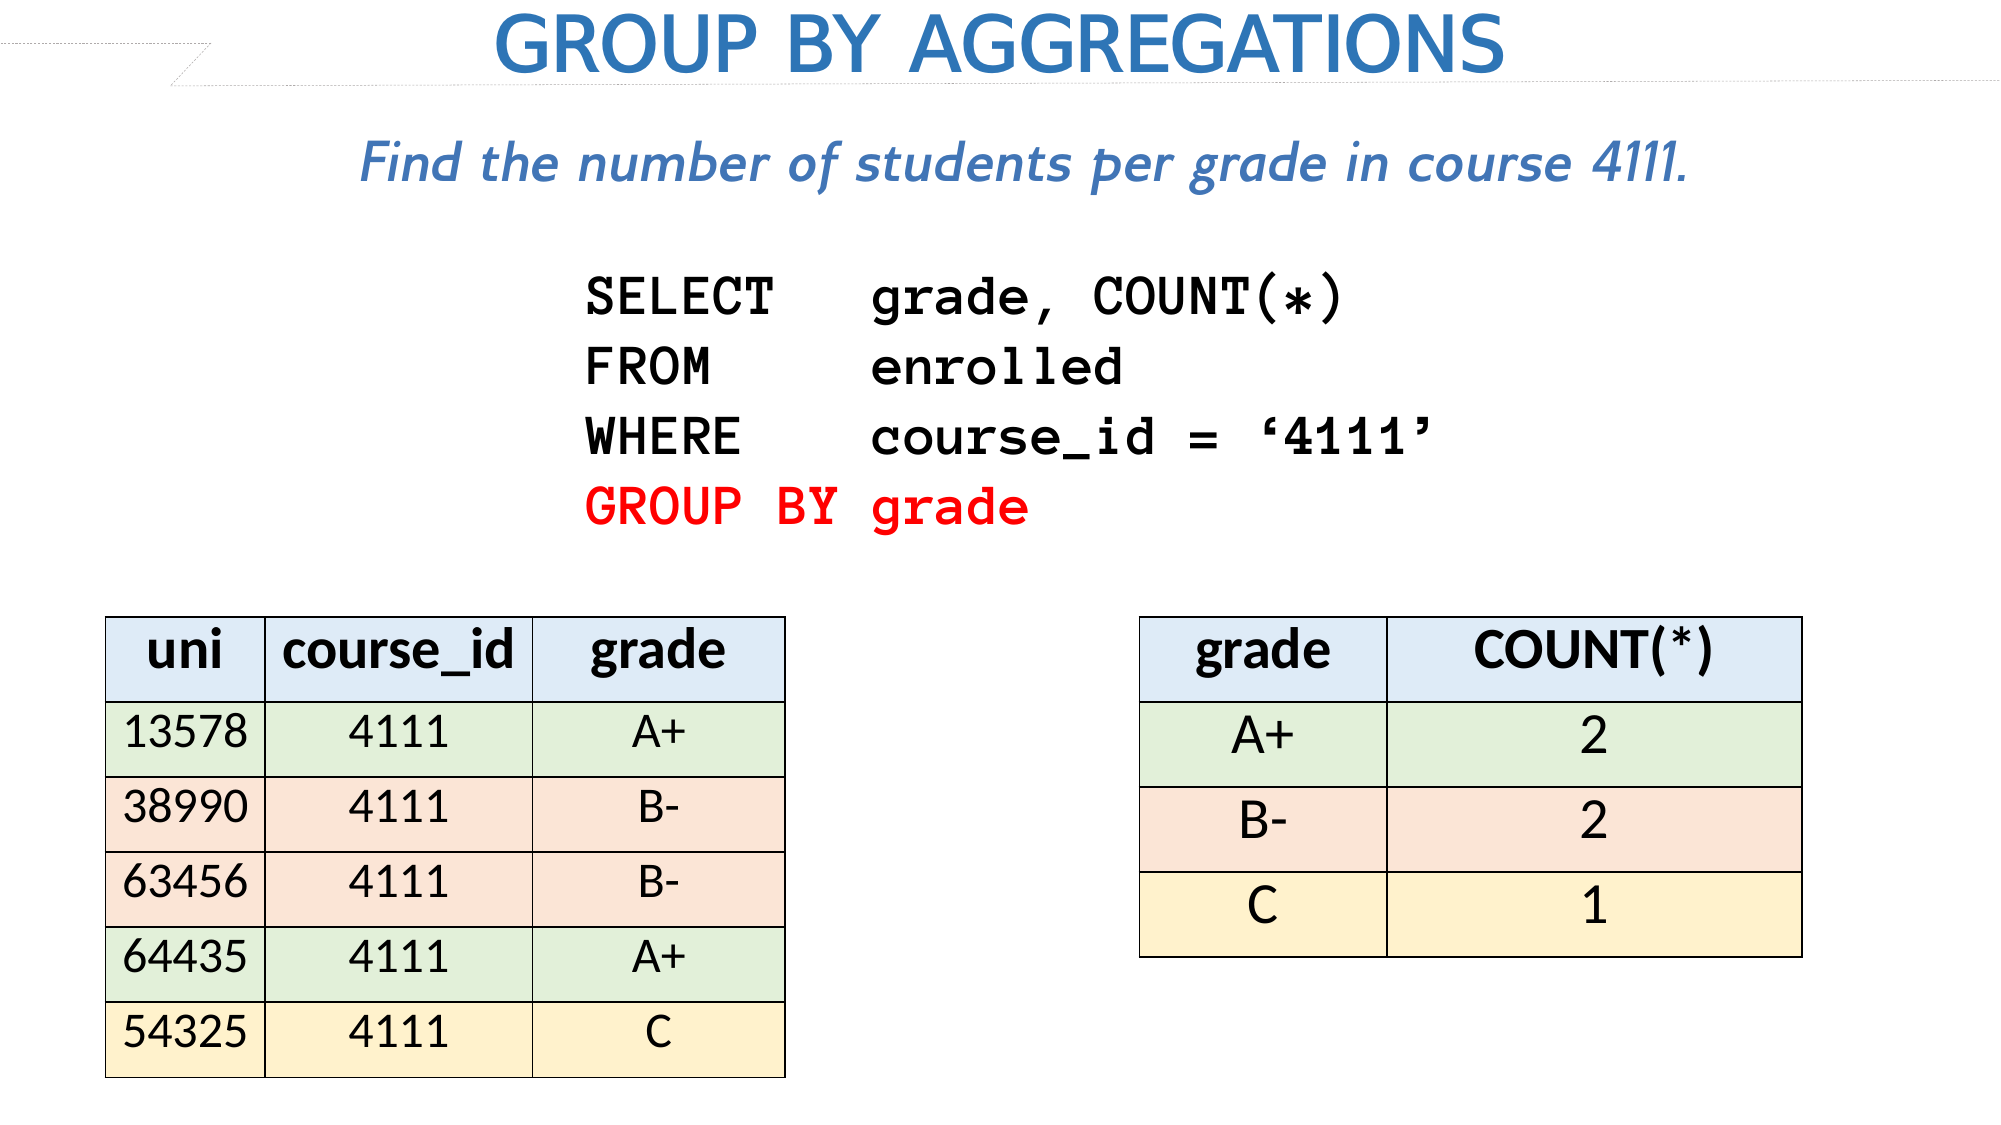

GROUP BY AGGREGATIONS
Find the number of students per grade in course 4111.
SELECT   grade, COUNT(*)
FROM     enrolled
WHERE    course_id = ‘4111’
GROUP BY grade

| uni | course\_id | grade |
| --- | --- | --- |
| 13578 | 4111 | A+ |
| 38990 | 4111 | B- |
| 63456 | 4111 | B- |
| 64435 | 4111 | A+ |
| 54325 | 4111 | C |
| grade | COUNT(\*) |
| --- | --- |
| A+ | 2 |
| B- | 2 |
| C | 1 |